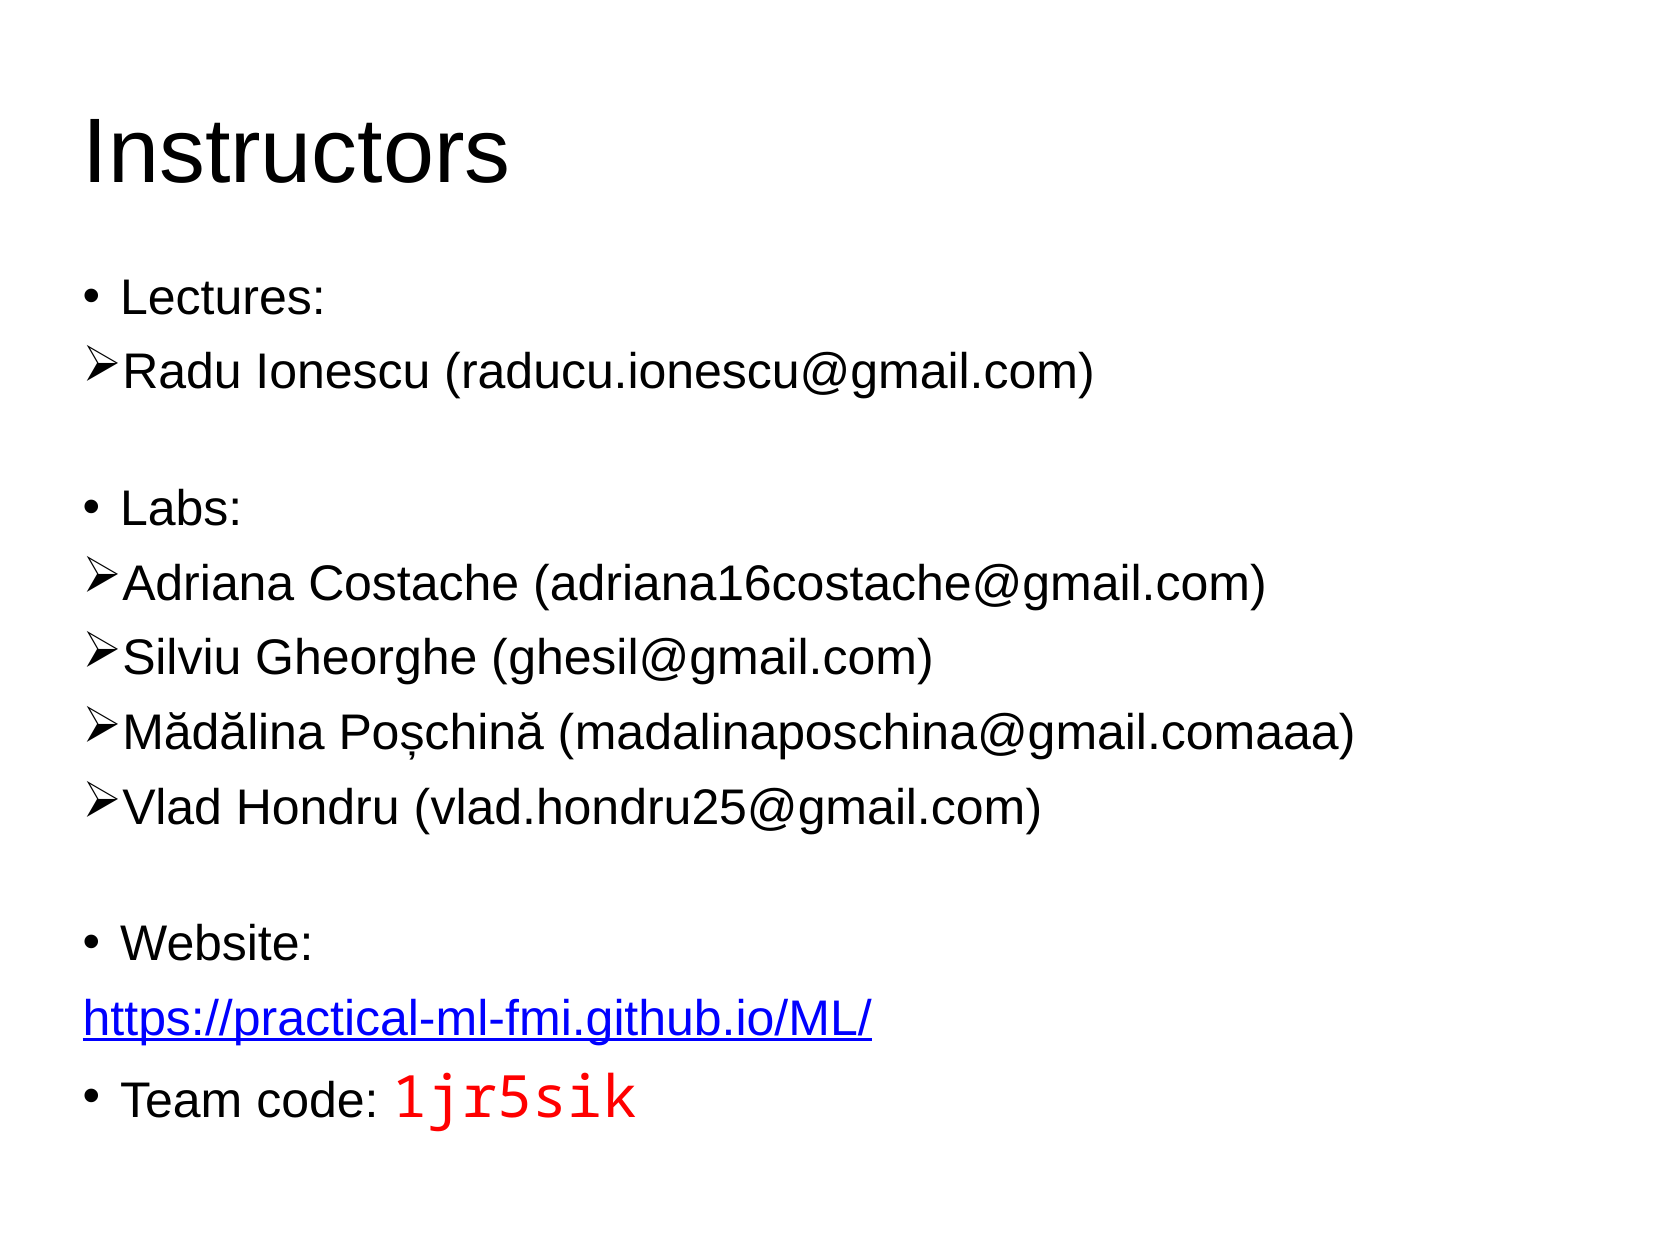

# Instructors
Lectures:
Radu Ionescu (raducu.ionescu@gmail.com)

Labs:
Adriana Costache (adriana16costache@gmail.com)
Silviu Gheorghe (ghesil@gmail.com)
Mădălina Poșchină (madalinaposchina@gmail.comaaa)
Vlad Hondru (vlad.hondru25@gmail.com)

Website:
https://practical-ml-fmi.github.io/ML/
Team code: 1jr5sik